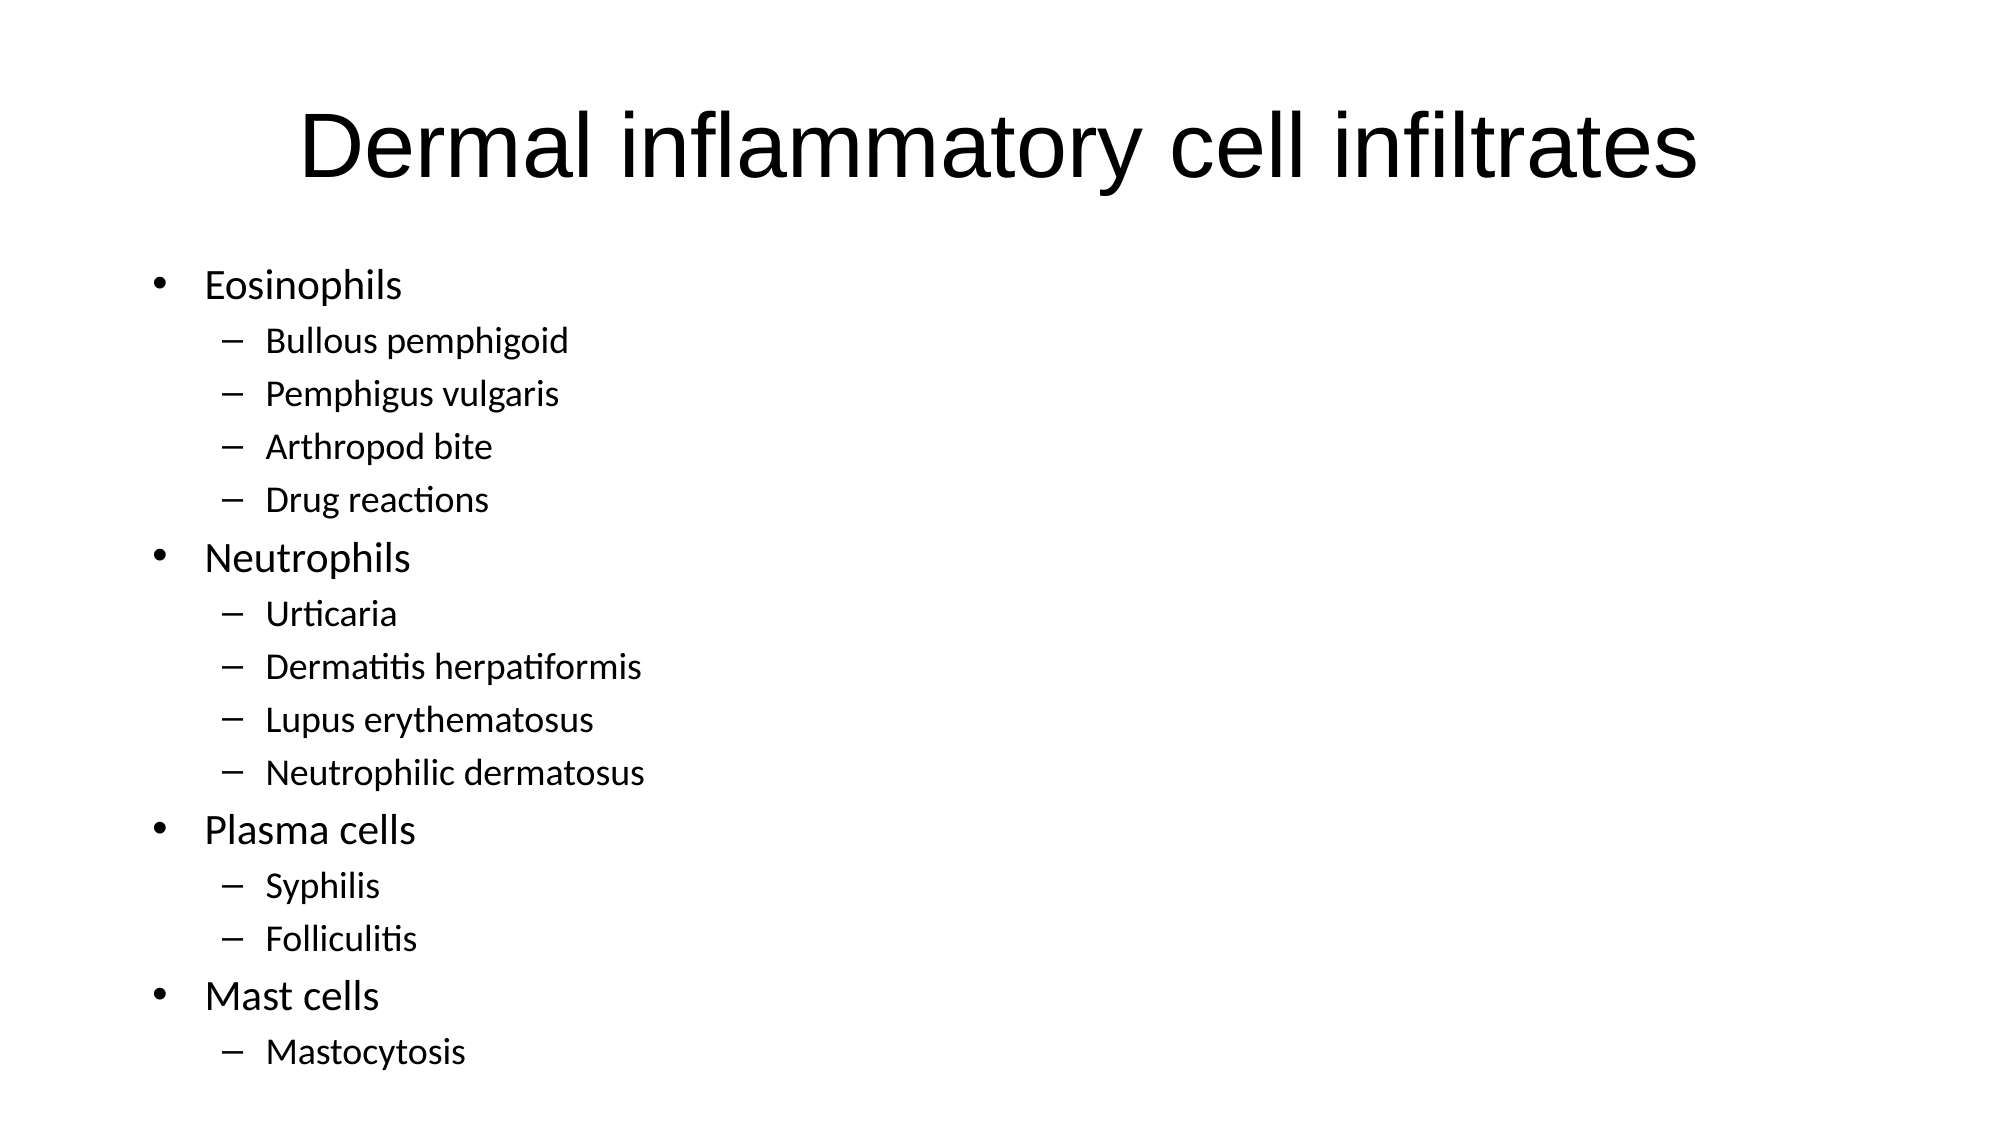

# Dermal inflammatory cell infiltrates
Eosinophils
Bullous pemphigoid
Pemphigus vulgaris
Arthropod bite
Drug reactions
Neutrophils
Urticaria
Dermatitis herpatiformis
Lupus erythematosus
Neutrophilic dermatosus
Plasma cells
Syphilis
Folliculitis
Mast cells
Mastocytosis